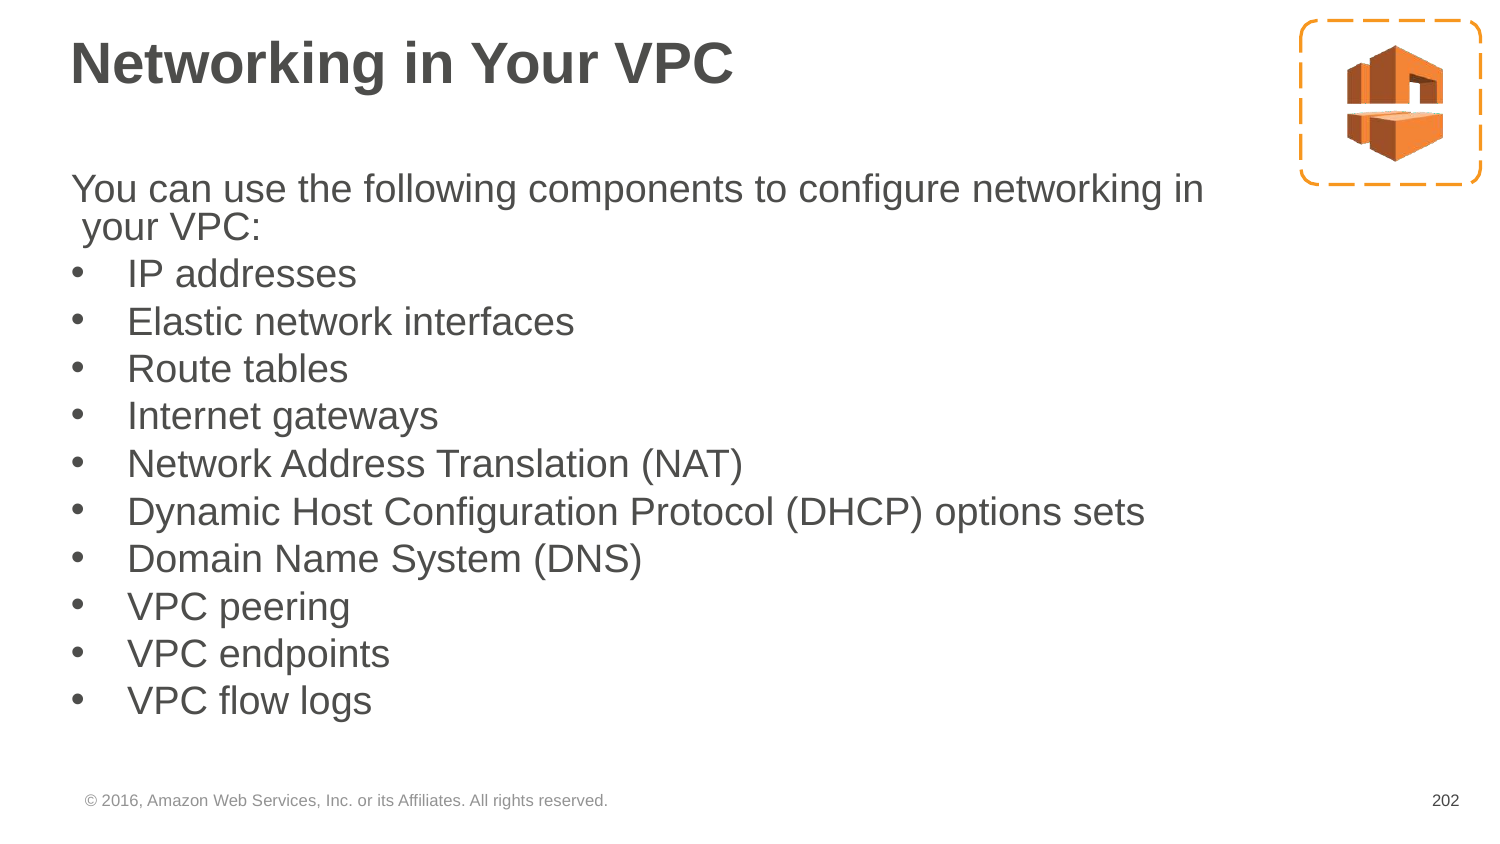

# Networking in Your VPC
You can use the following components to configure networking in  your VPC:
IP addresses
Elastic network interfaces
Route tables
Internet gateways
Network Address Translation (NAT)
Dynamic Host Configuration Protocol (DHCP) options sets
Domain Name System (DNS)
VPC peering
VPC endpoints
VPC flow logs
© 2016, Amazon Web Services, Inc. or its Affiliates. All rights reserved.
202